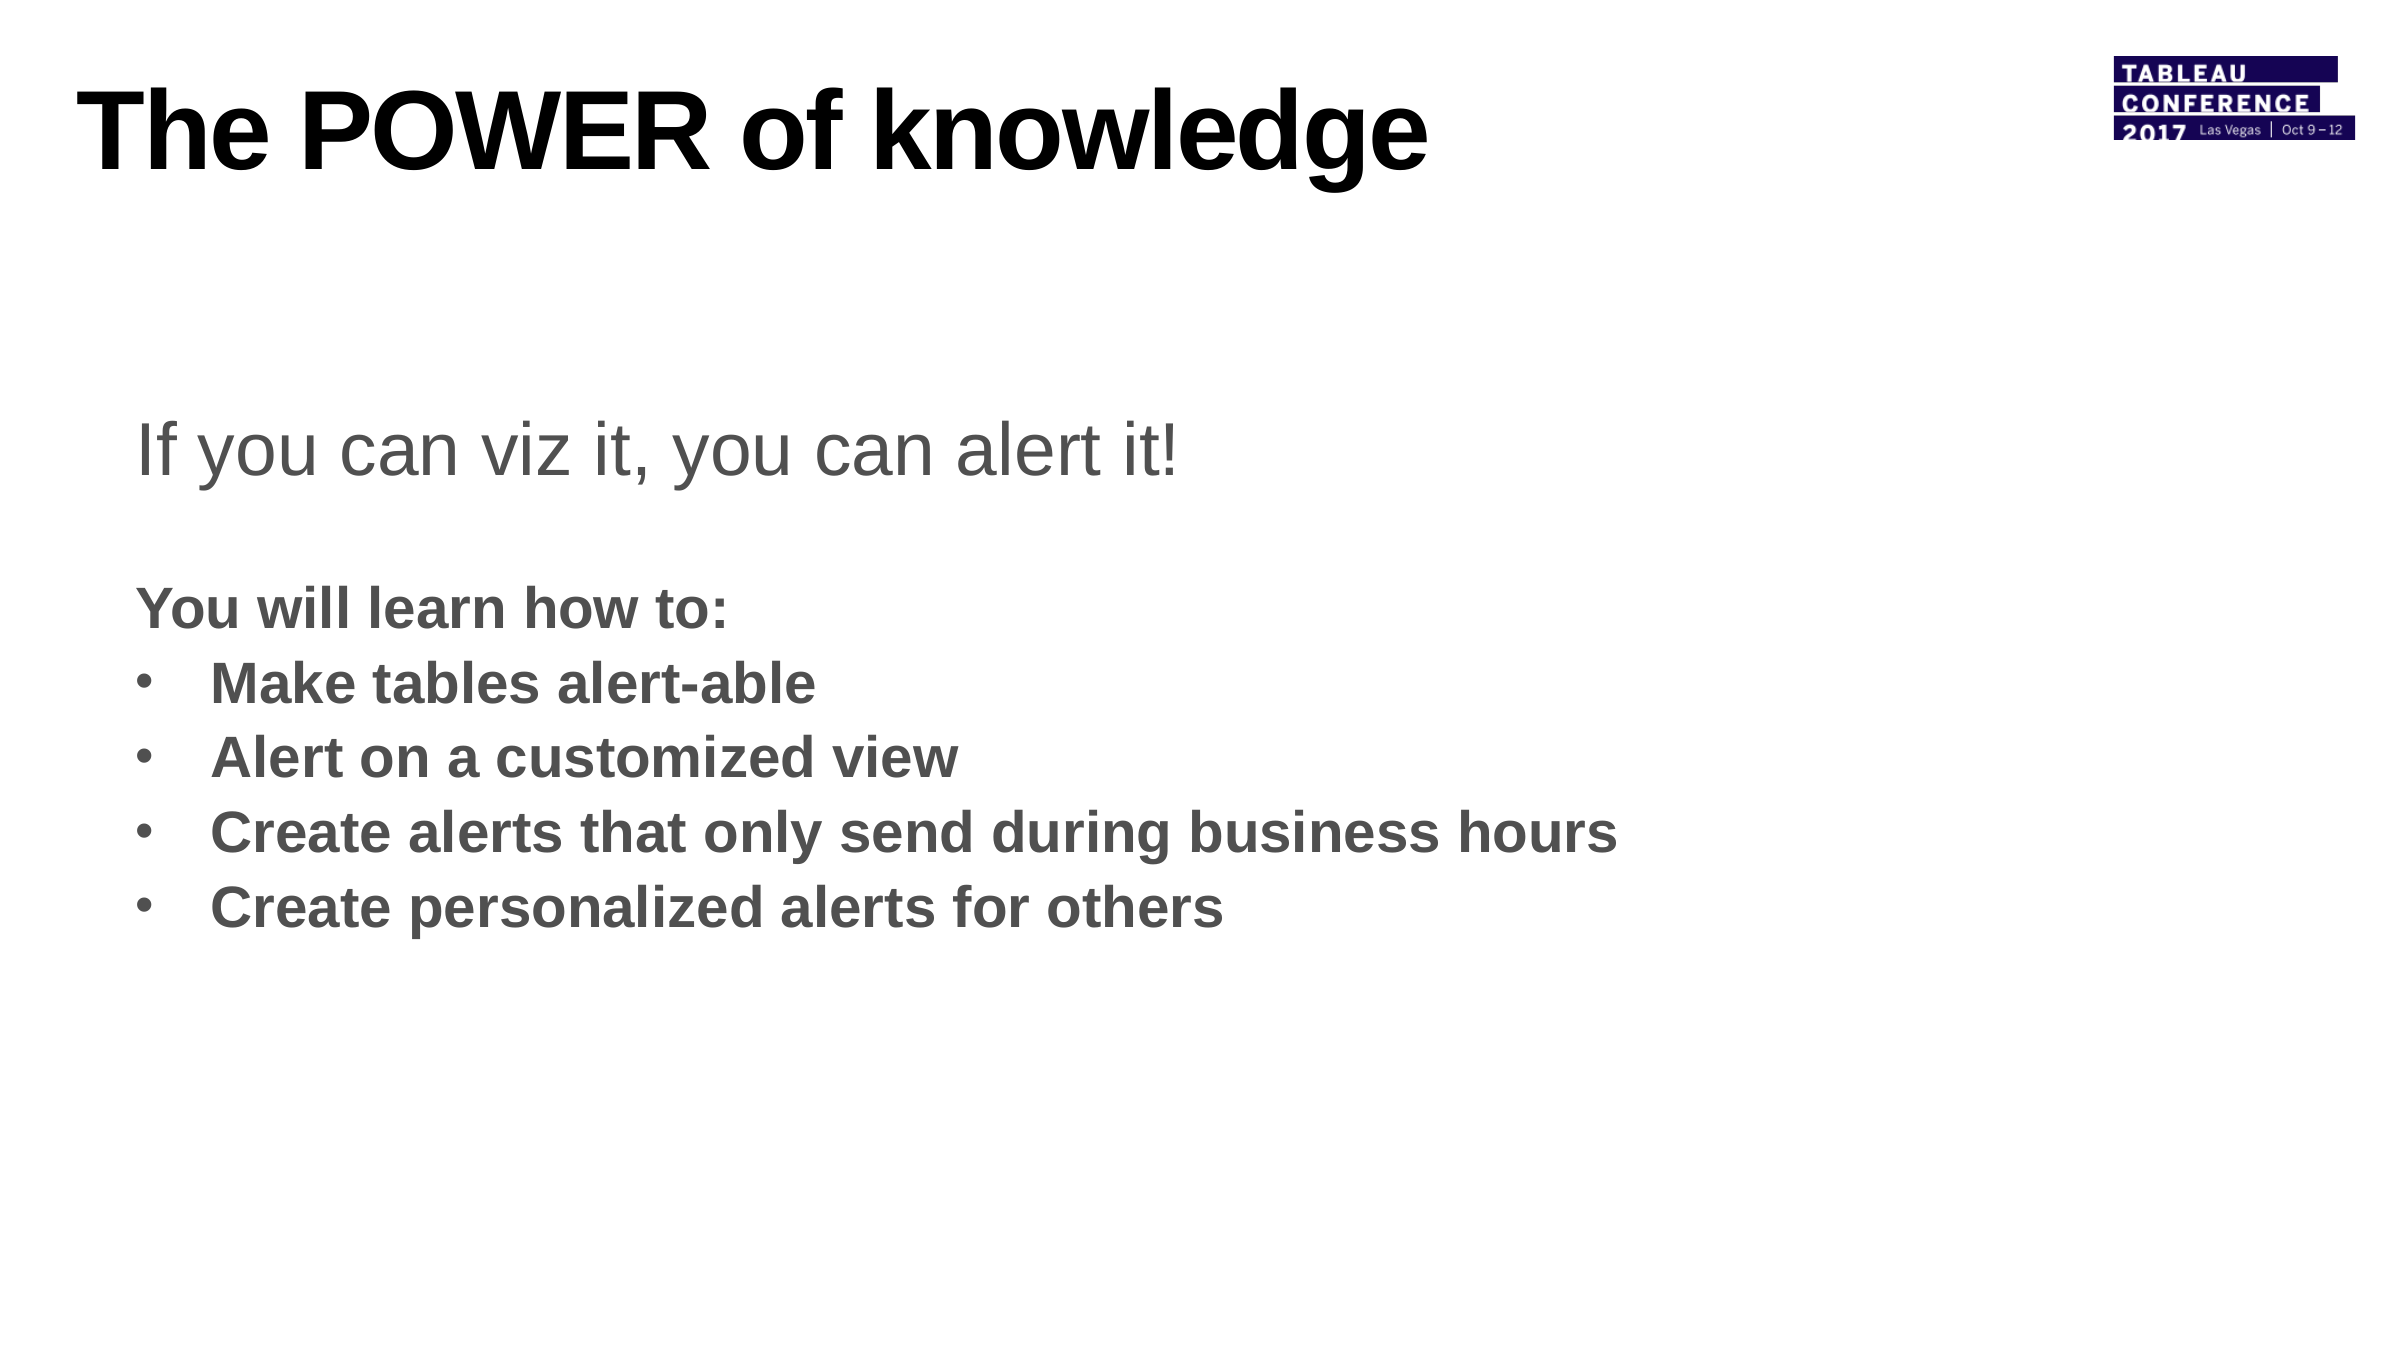

# The POWER of knowledge
If you can viz it, you can alert it!

You will learn how to:
Make tables alert-able
Alert on a customized view
Create alerts that only send during business hours
Create personalized alerts for others